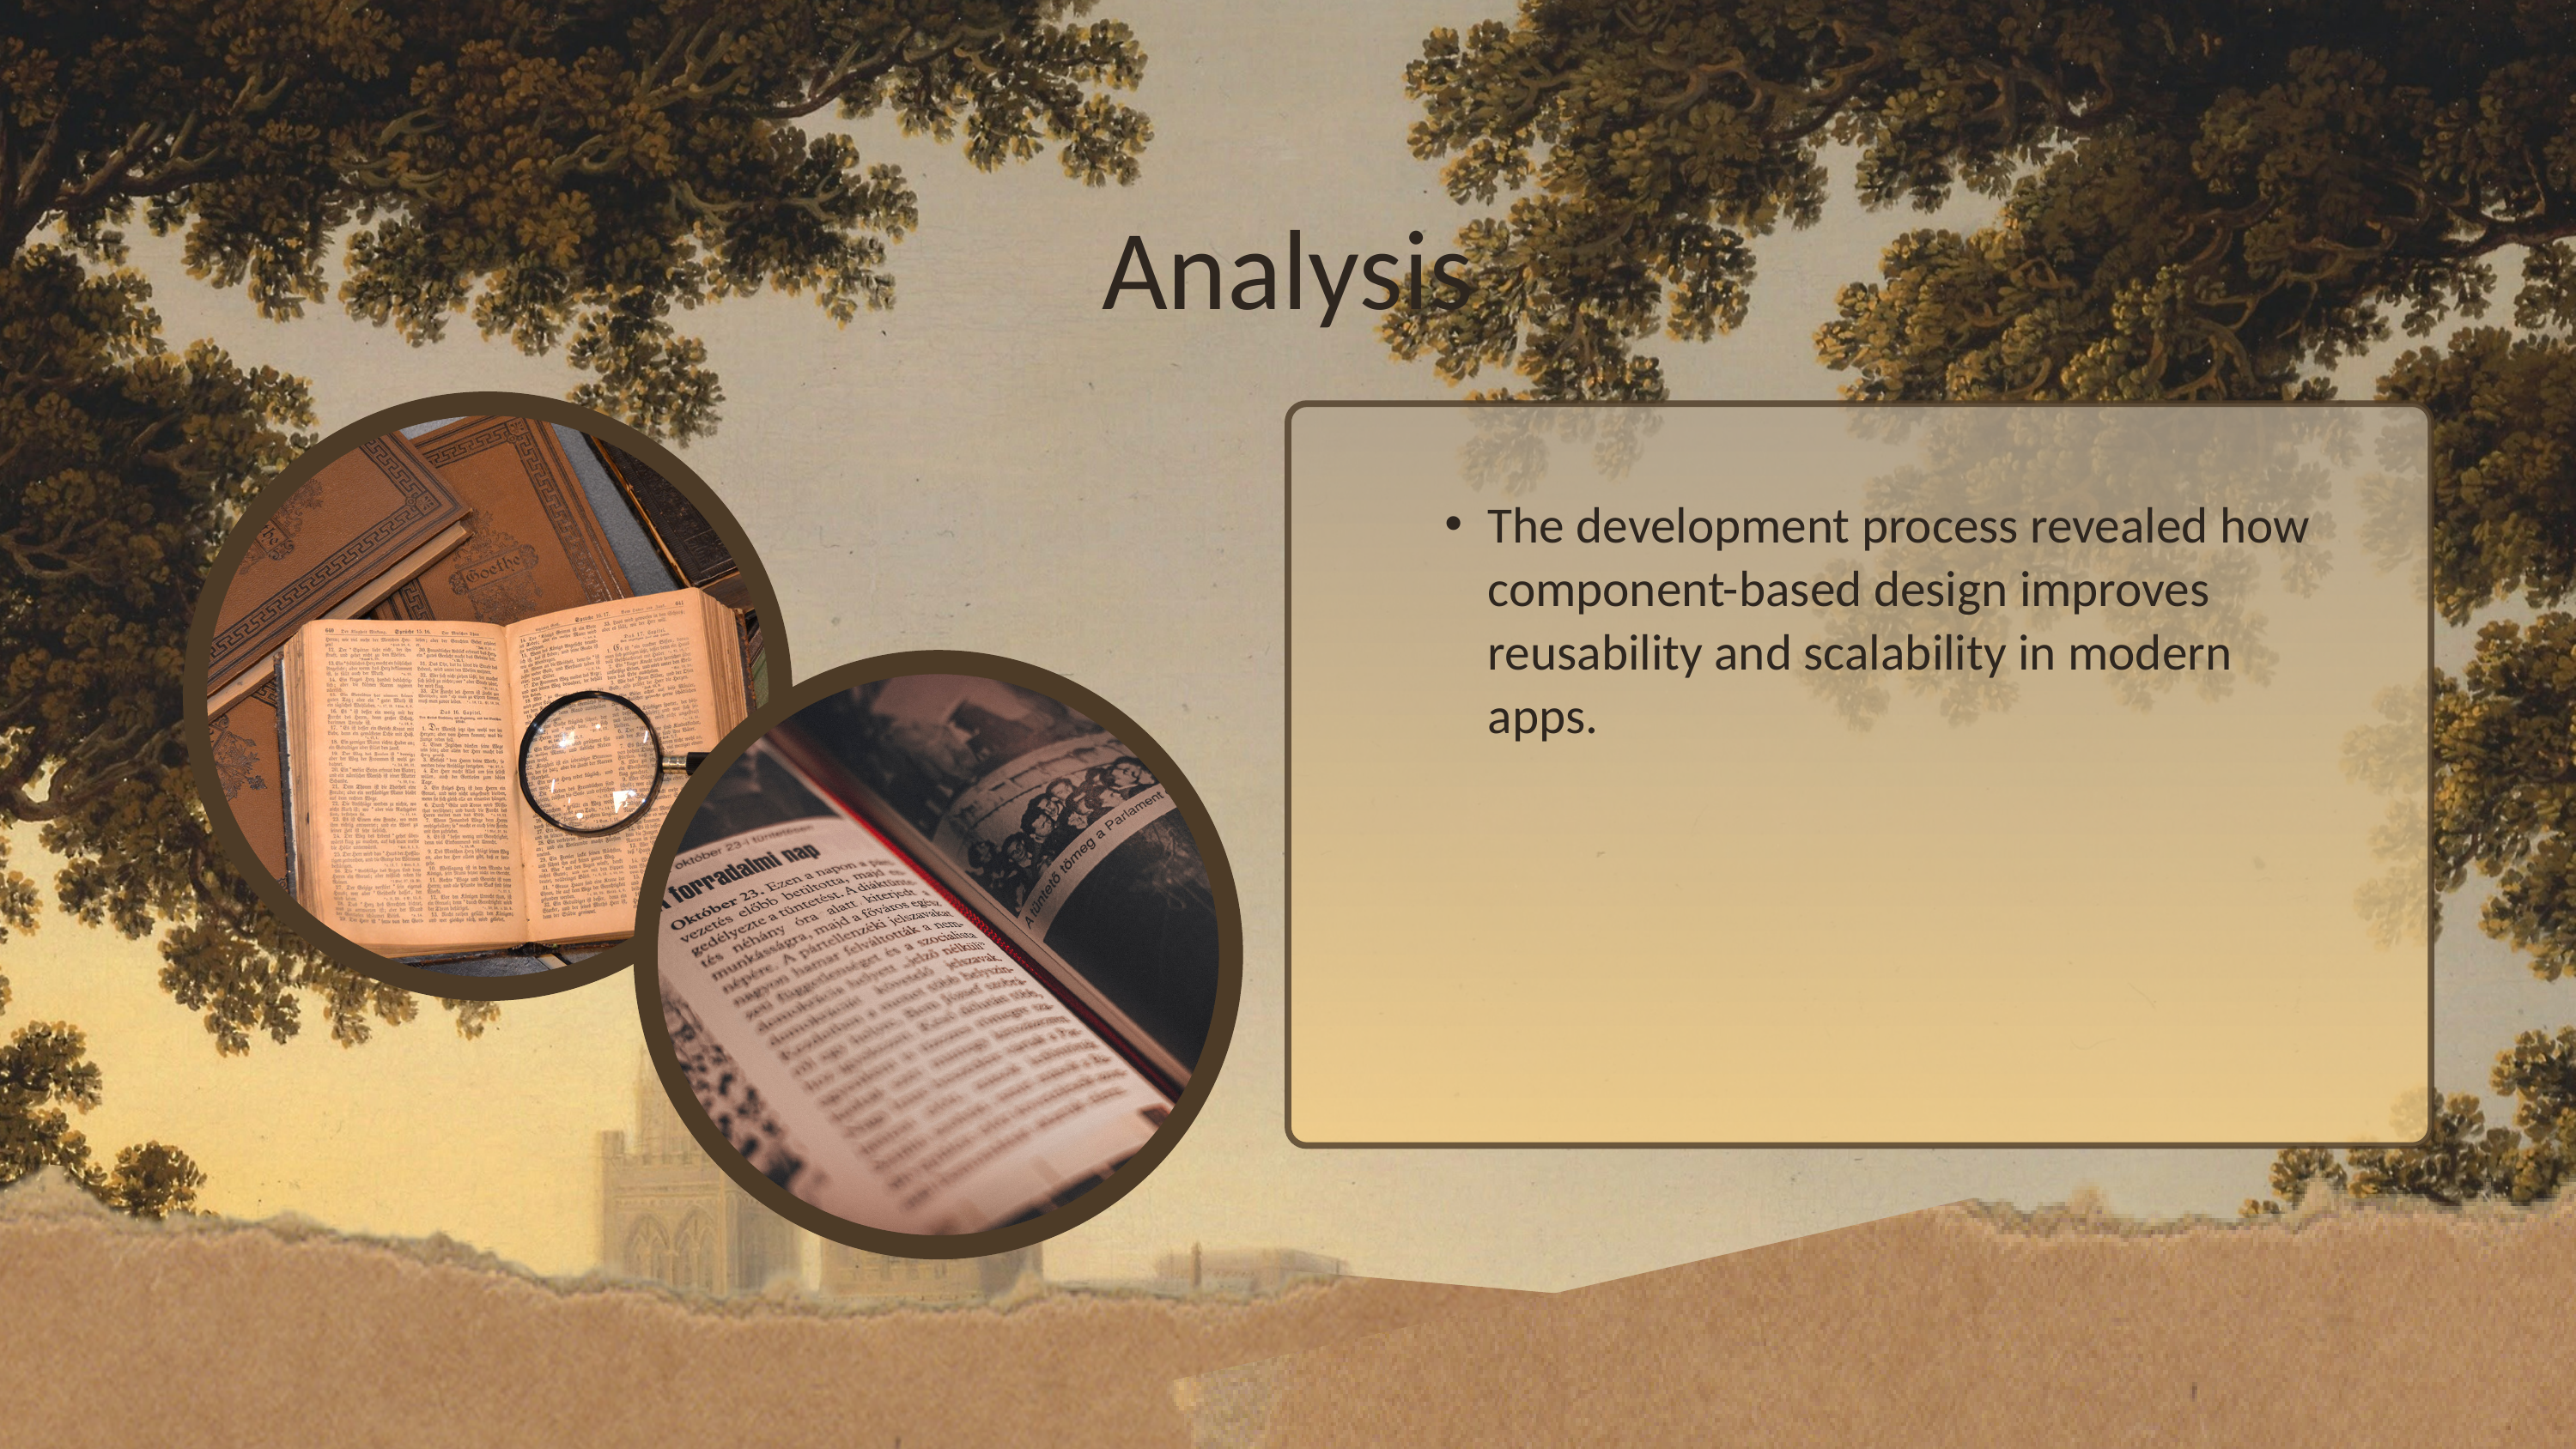

Analysis

The development process revealed how component-based design improves reusability and scalability in modern apps.